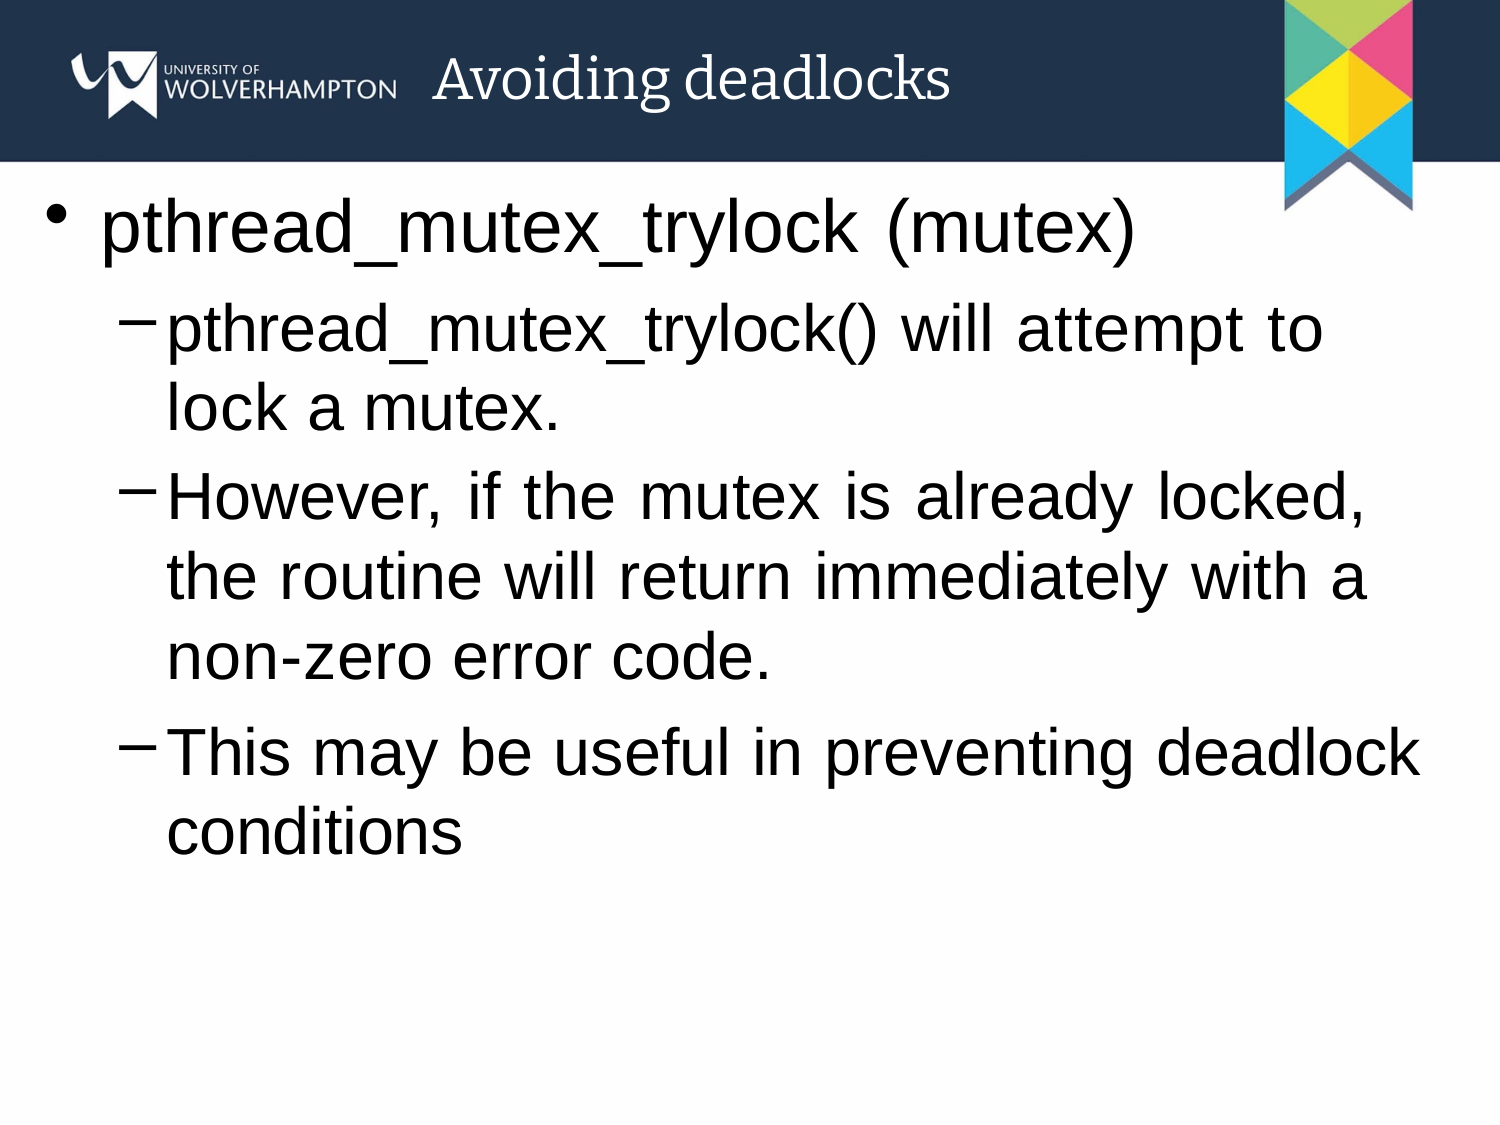

Avoiding deadlocks
pthread_mutex_trylock (mutex)
pthread_mutex_trylock() will attempt to lock a mutex.
However, if the mutex is already locked, the routine will return immediately with a non-zero error code.
This may be useful in preventing deadlock conditions